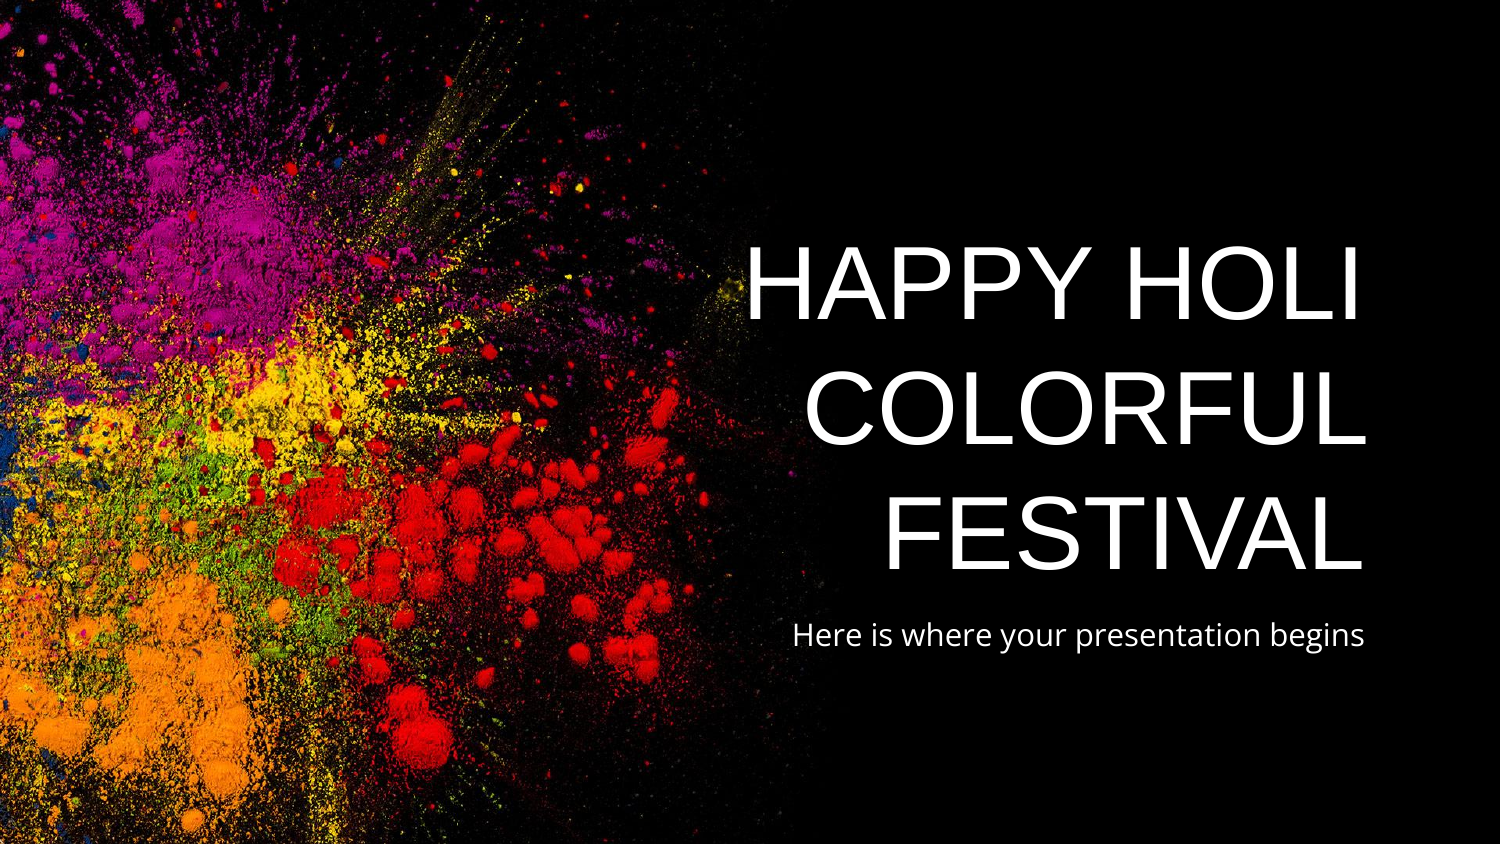

# HAPPY HOLI COLORFUL FESTIVAL
Here is where your presentation begins